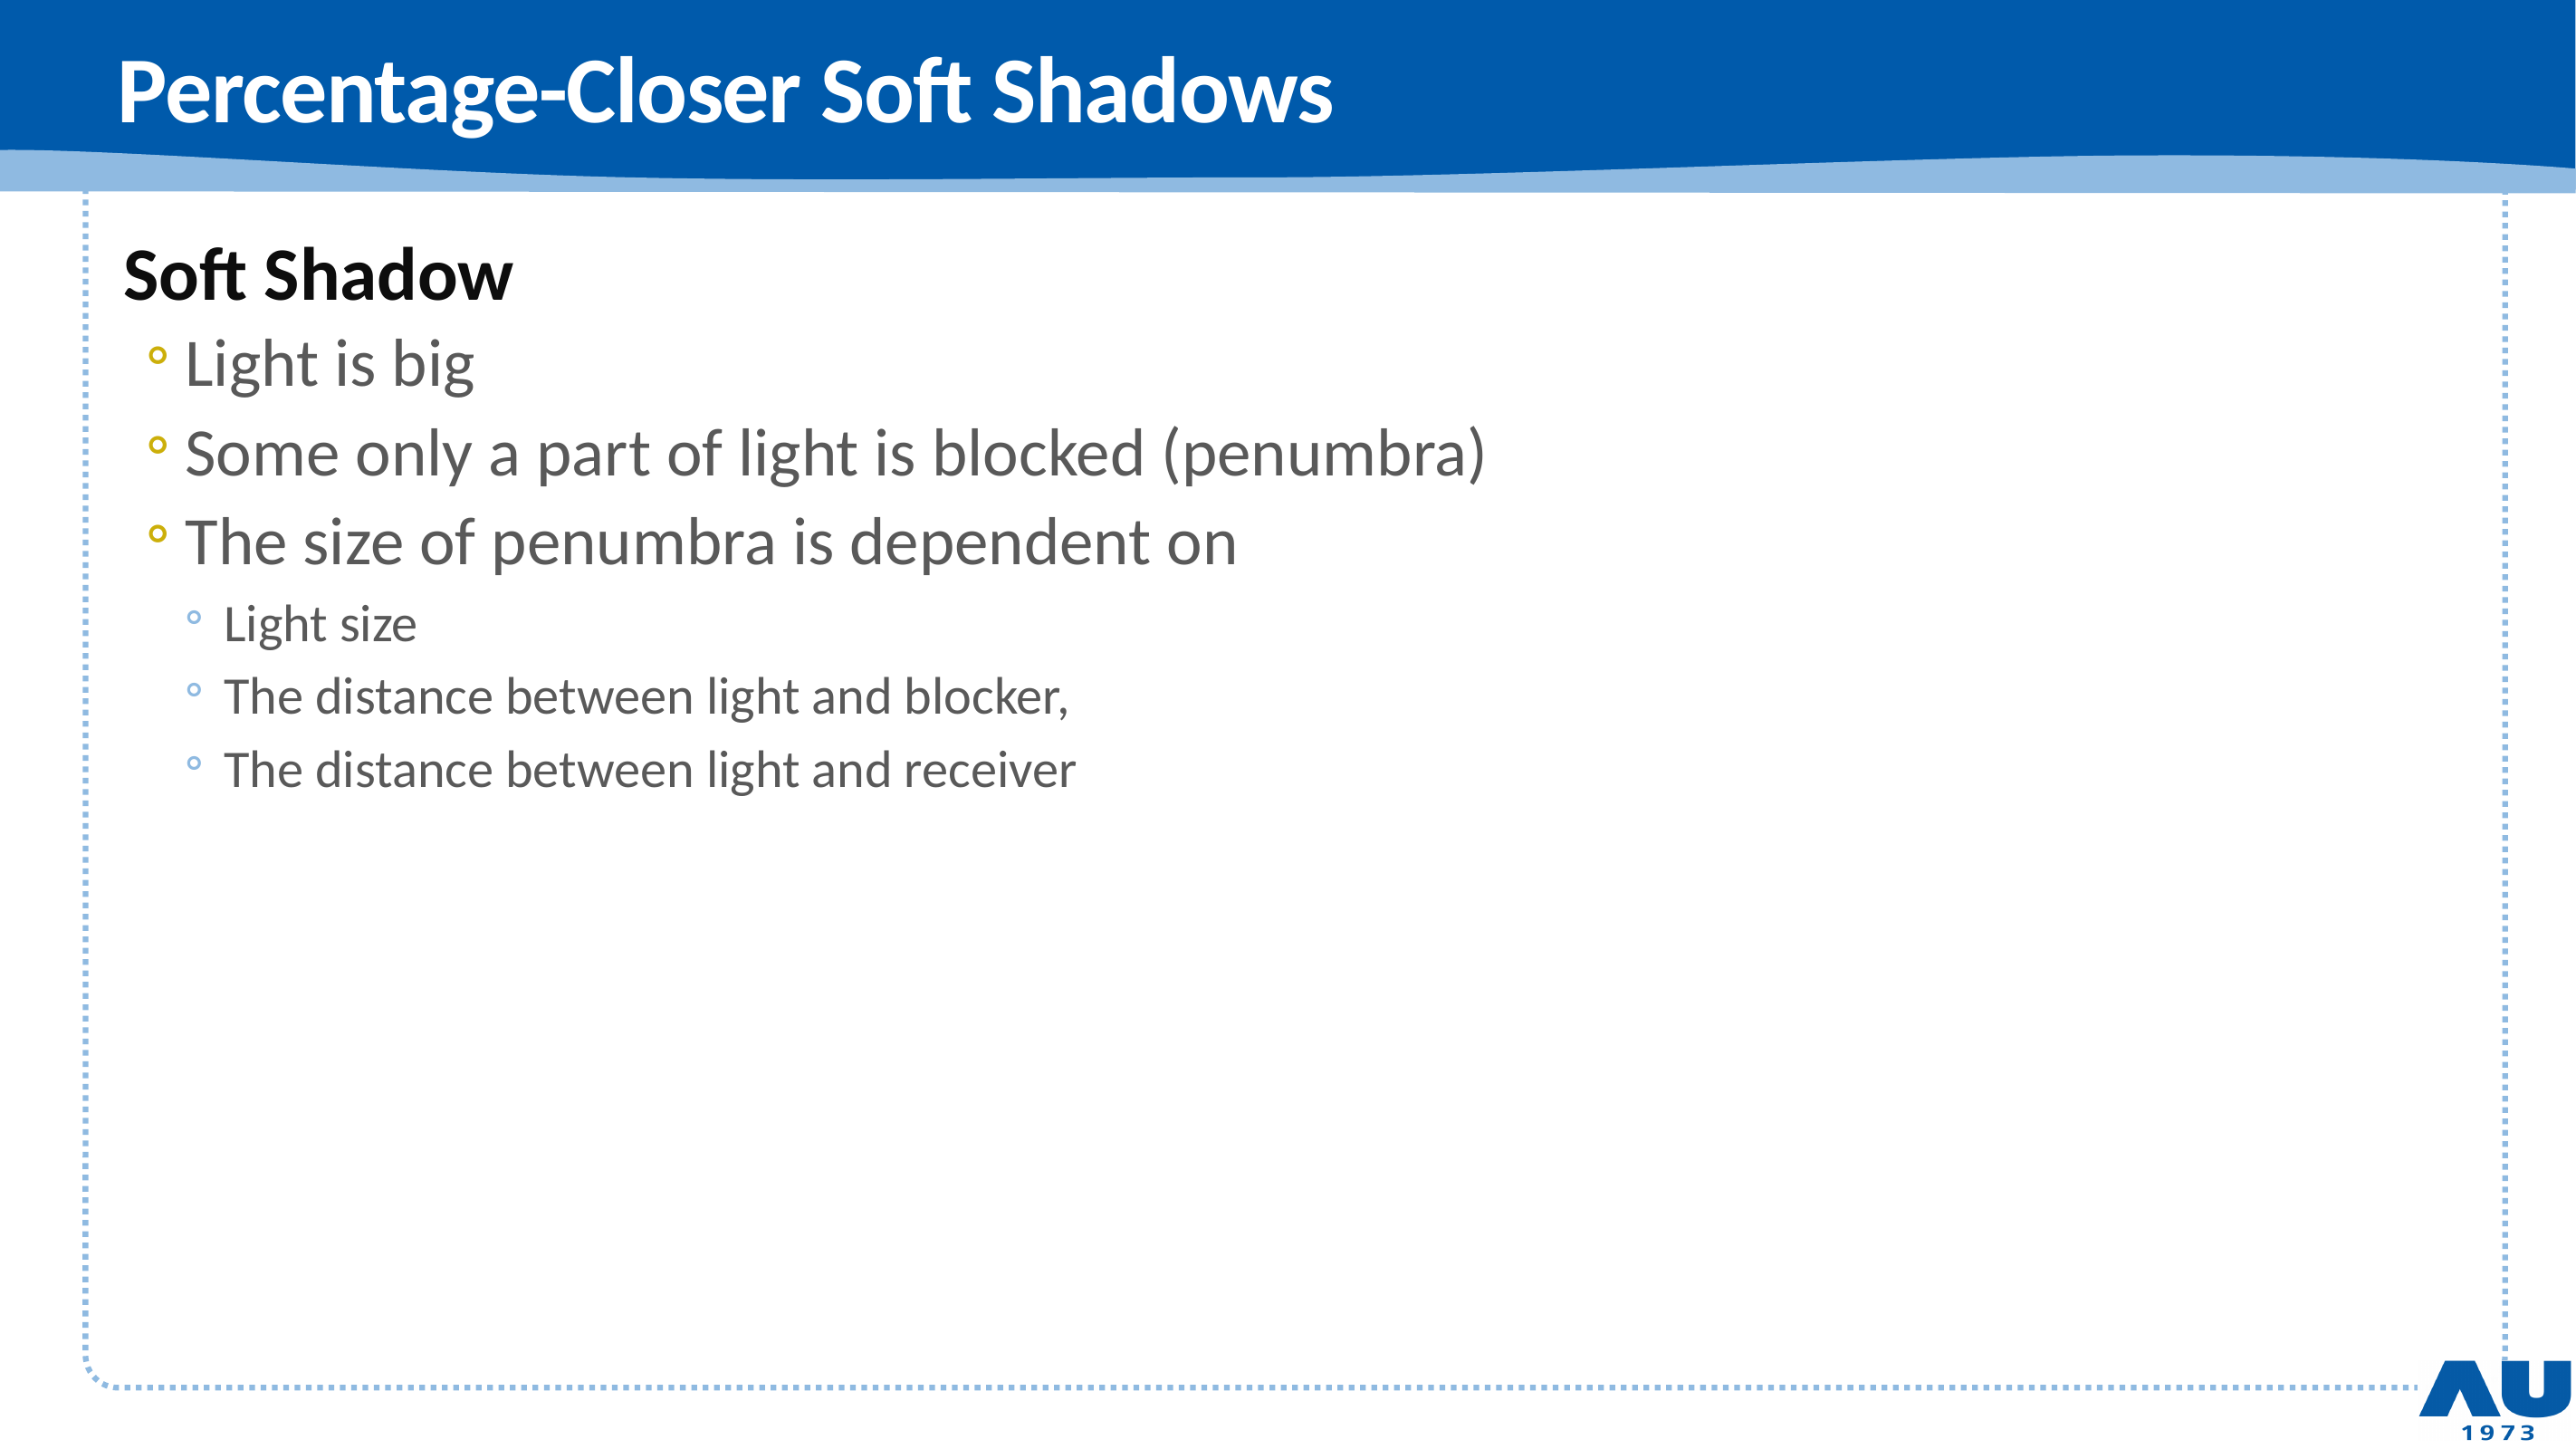

# Percentage-Closer Soft Shadows
Soft Shadow
Light is big
Some only a part of light is blocked (penumbra)
The size of penumbra is dependent on
Light size
The distance between light and blocker,
The distance between light and receiver